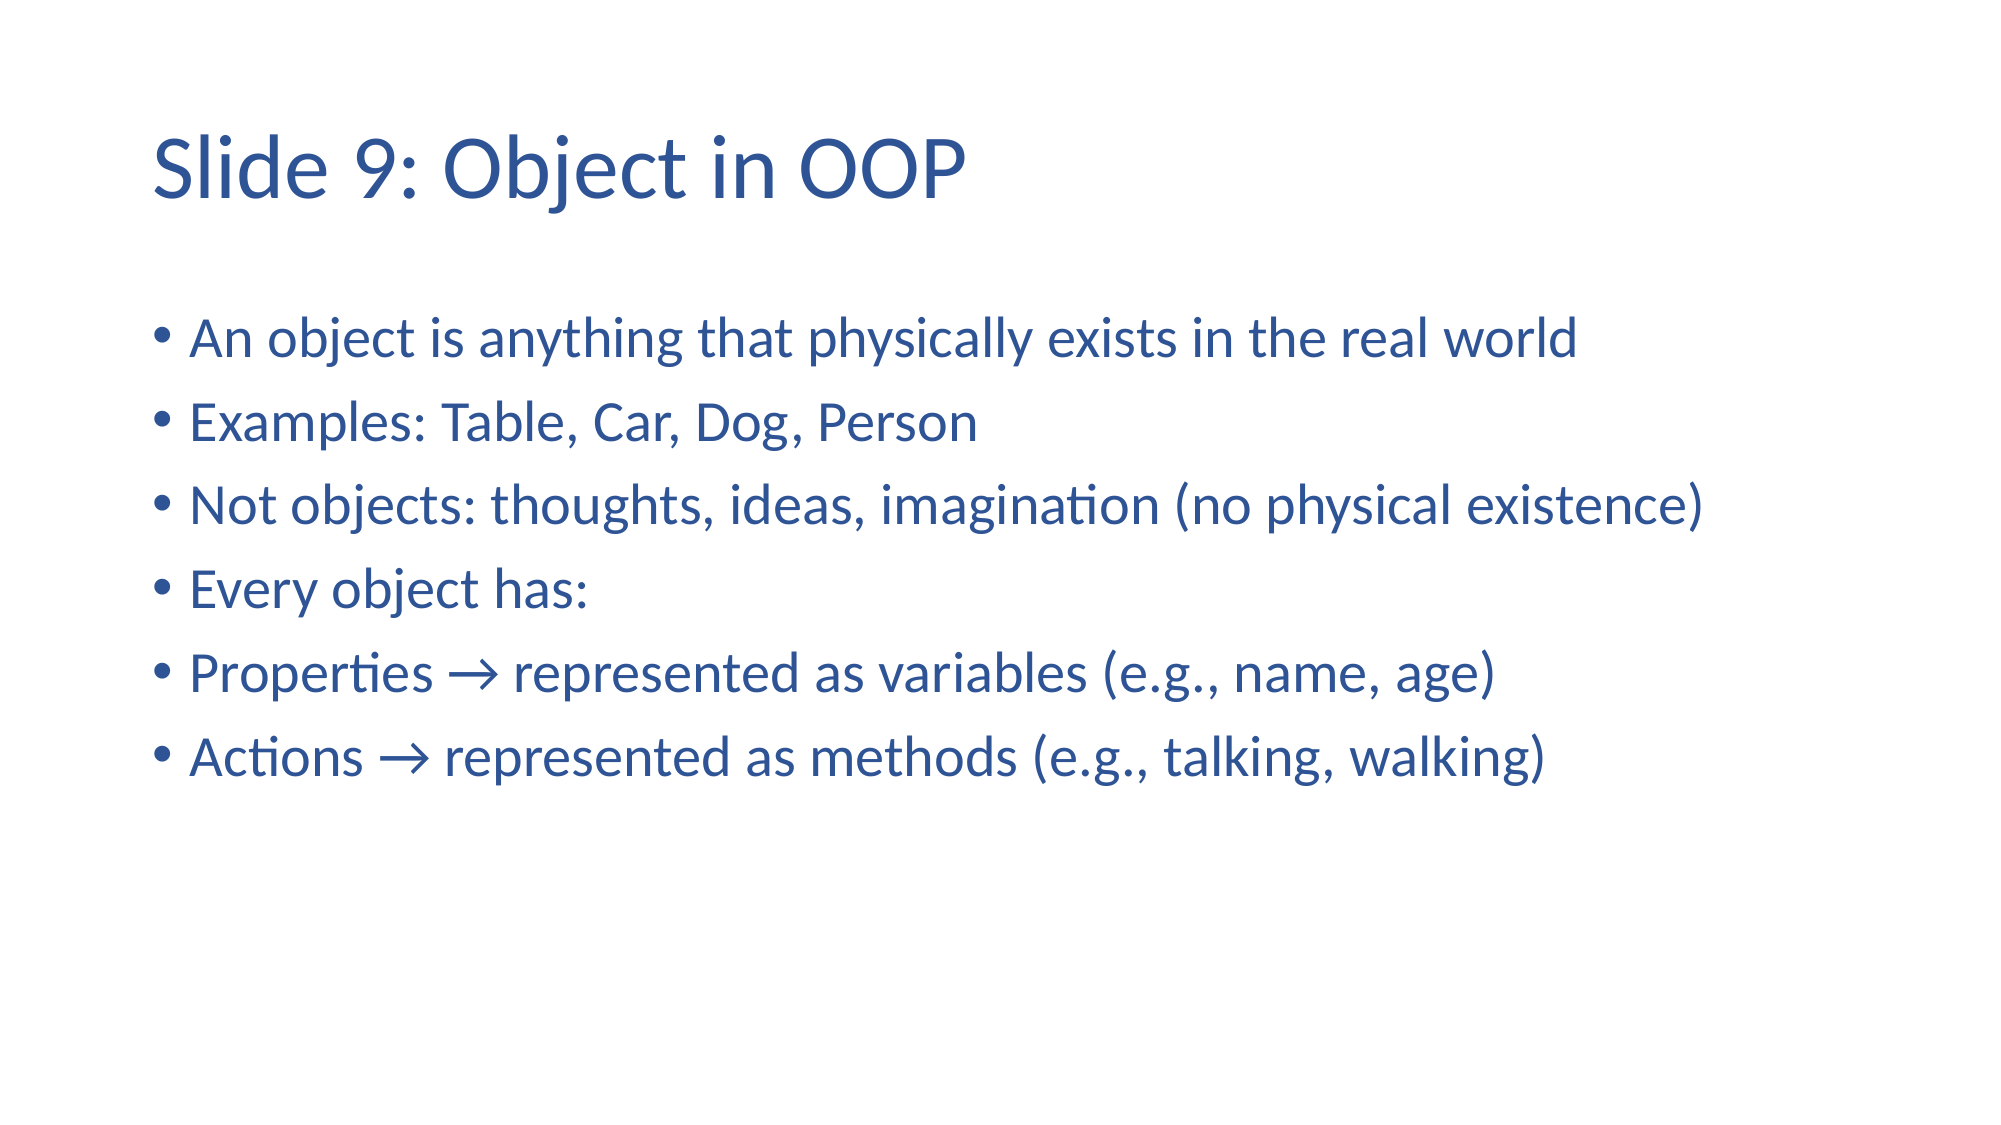

# Slide 9: Object in OOP
An object is anything that physically exists in the real world
Examples: Table, Car, Dog, Person
Not objects: thoughts, ideas, imagination (no physical existence)
Every object has:
Properties → represented as variables (e.g., name, age)
Actions → represented as methods (e.g., talking, walking)